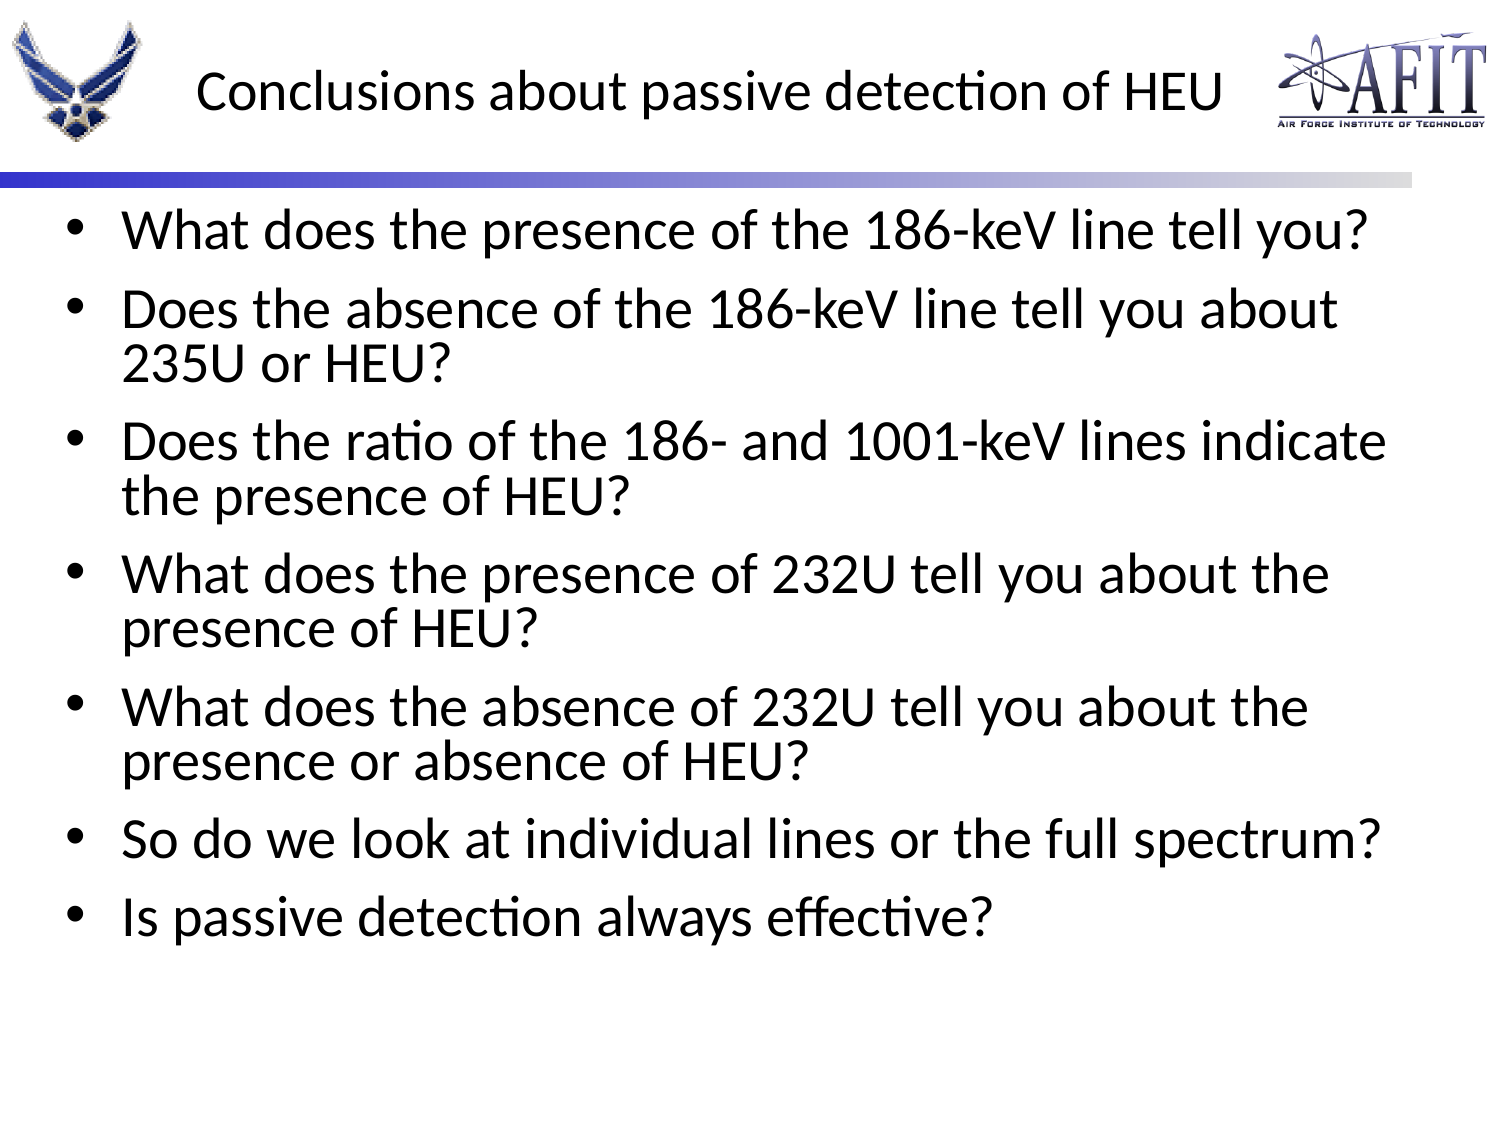

# Conclusions about passive detection of HEU
What does the presence of the 186-keV line tell you?
Does the absence of the 186-keV line tell you about 235U or HEU?
Does the ratio of the 186- and 1001-keV lines indicate the presence of HEU?
What does the presence of 232U tell you about the presence of HEU?
What does the absence of 232U tell you about the presence or absence of HEU?
So do we look at individual lines or the full spectrum?
Is passive detection always effective?